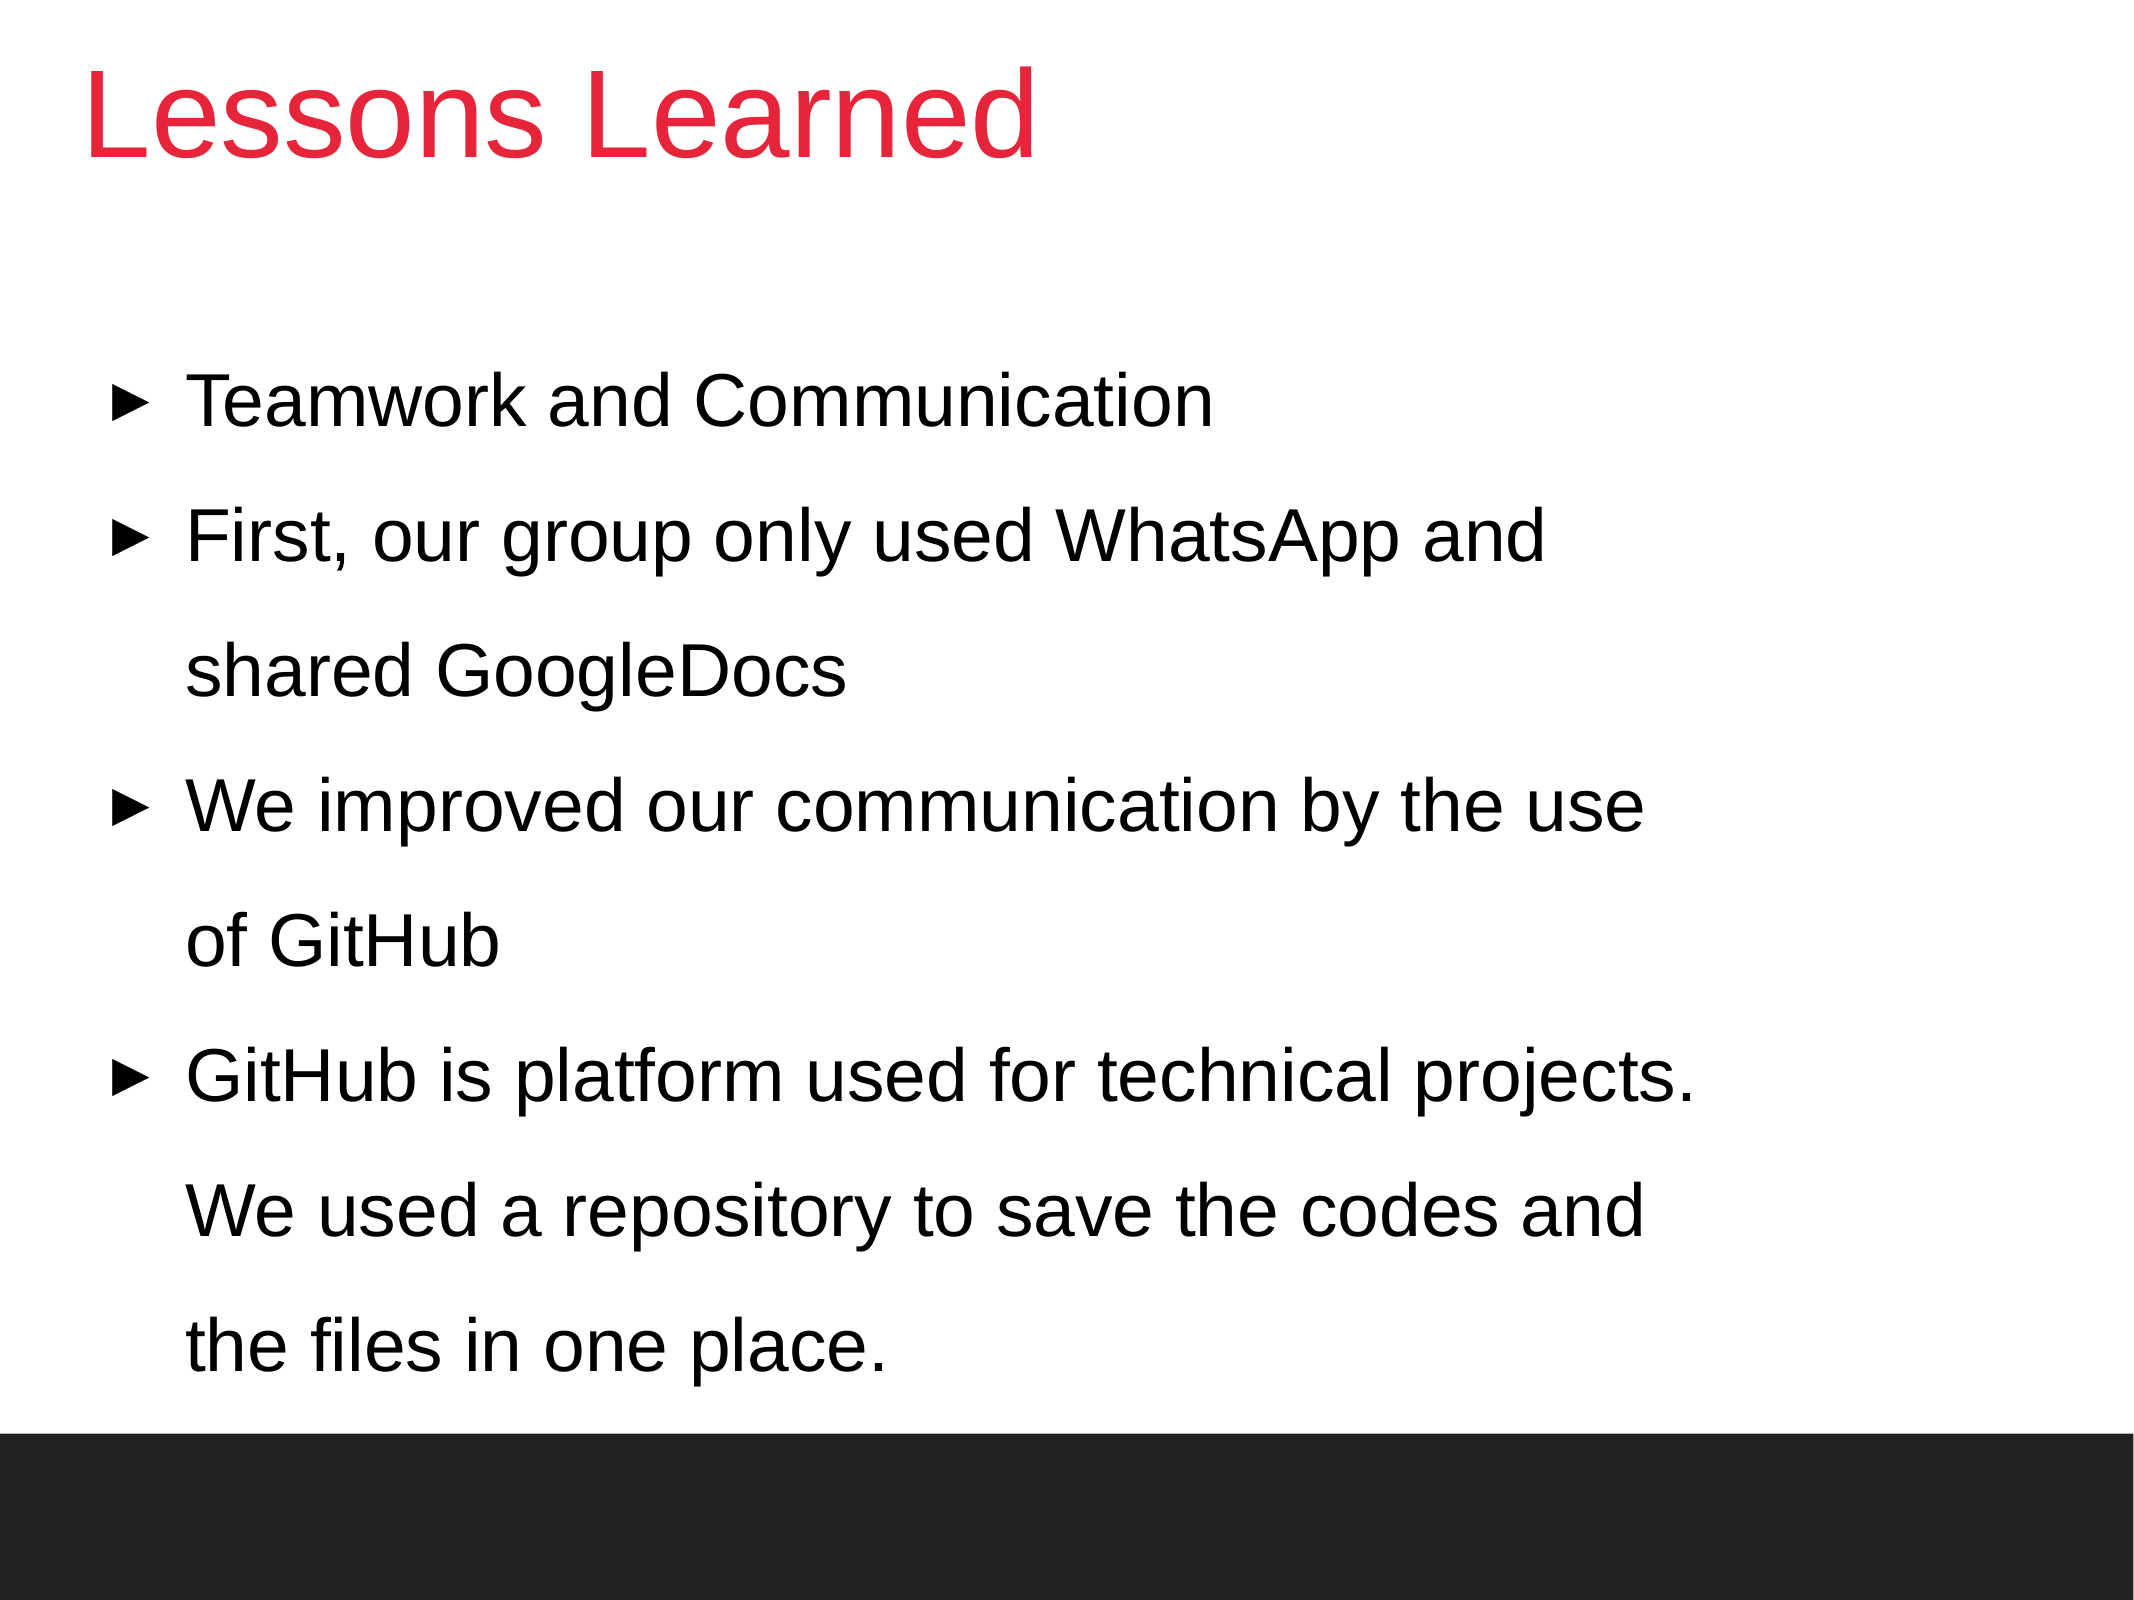

# Lessons Learned
Teamwork and Communication
First, our group only used WhatsApp and shared GoogleDocs
We improved our communication by the use of GitHub
GitHub is platform used for technical projects.  We used a repository to save the codes and the files in one place.